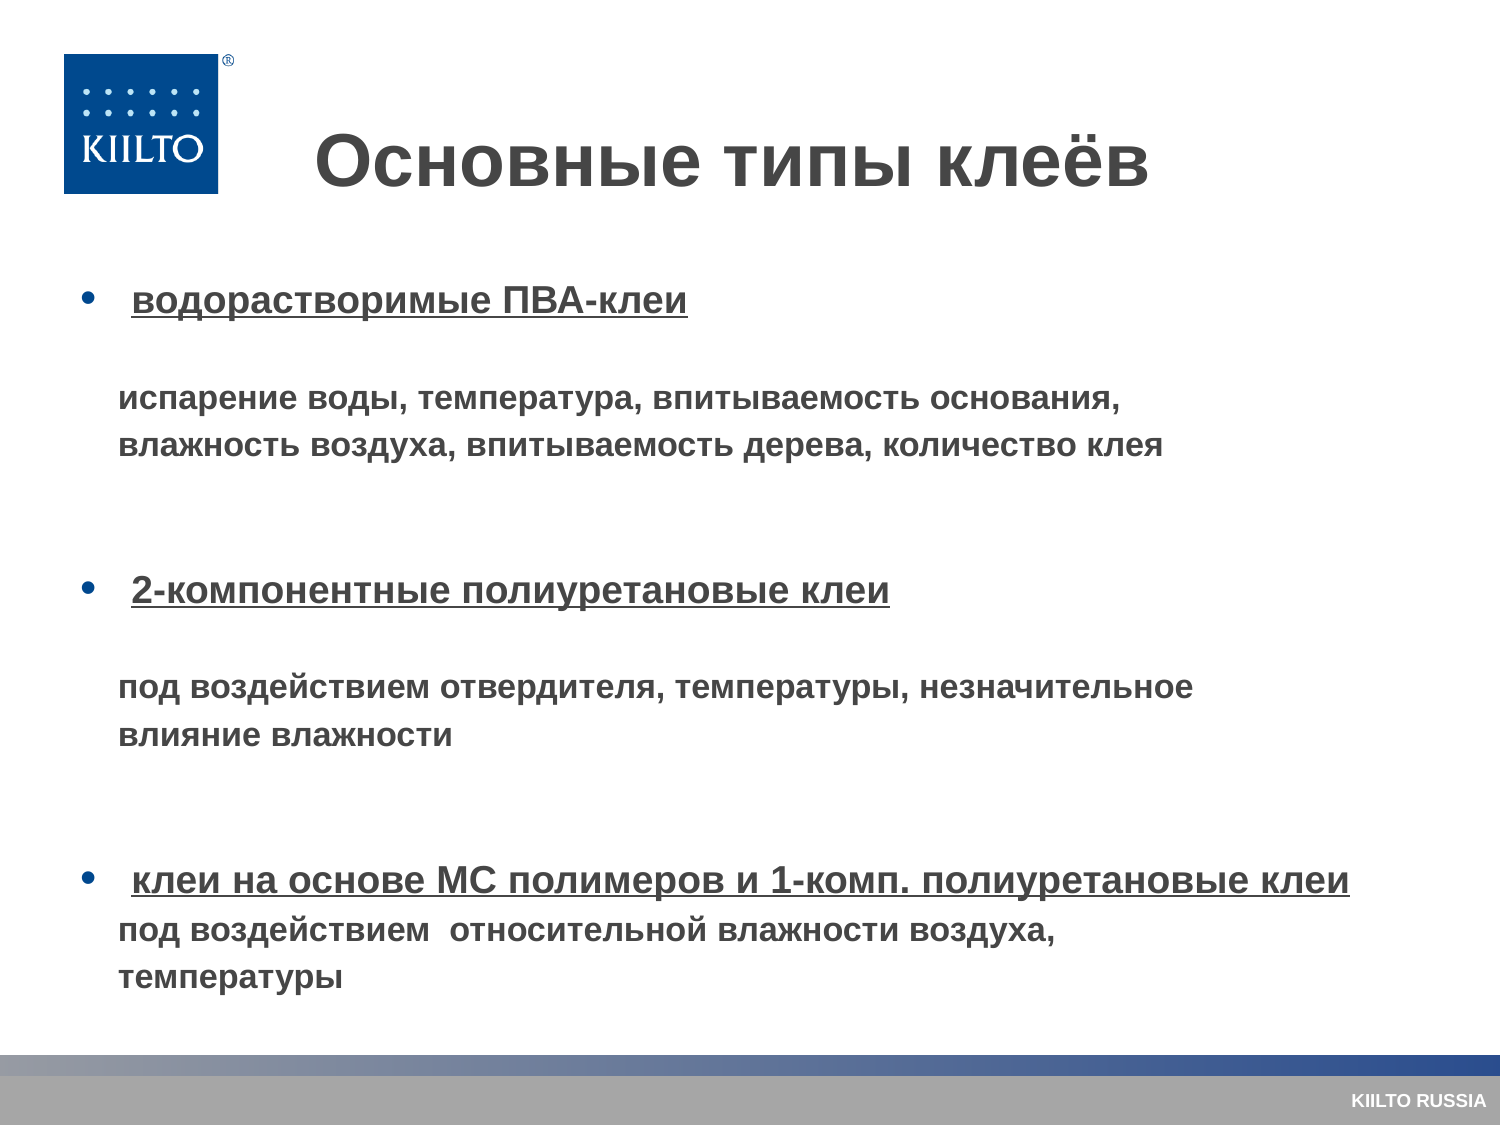

# Основные типы клеёв
водорастворимые ПВА-клеи

    испарение воды, температура, впитываемость основания,
    влажность воздуха, впитываемость дерева, количество клея

2-компонентные полиуретановые клеи

    под воздействием отвердителя, температуры, незначительное
    влияние влажности

клеи на основе MС полимеров и 1-комп. полиуретановые клеи
    под воздействием  относительной влажности воздуха,
    температуры